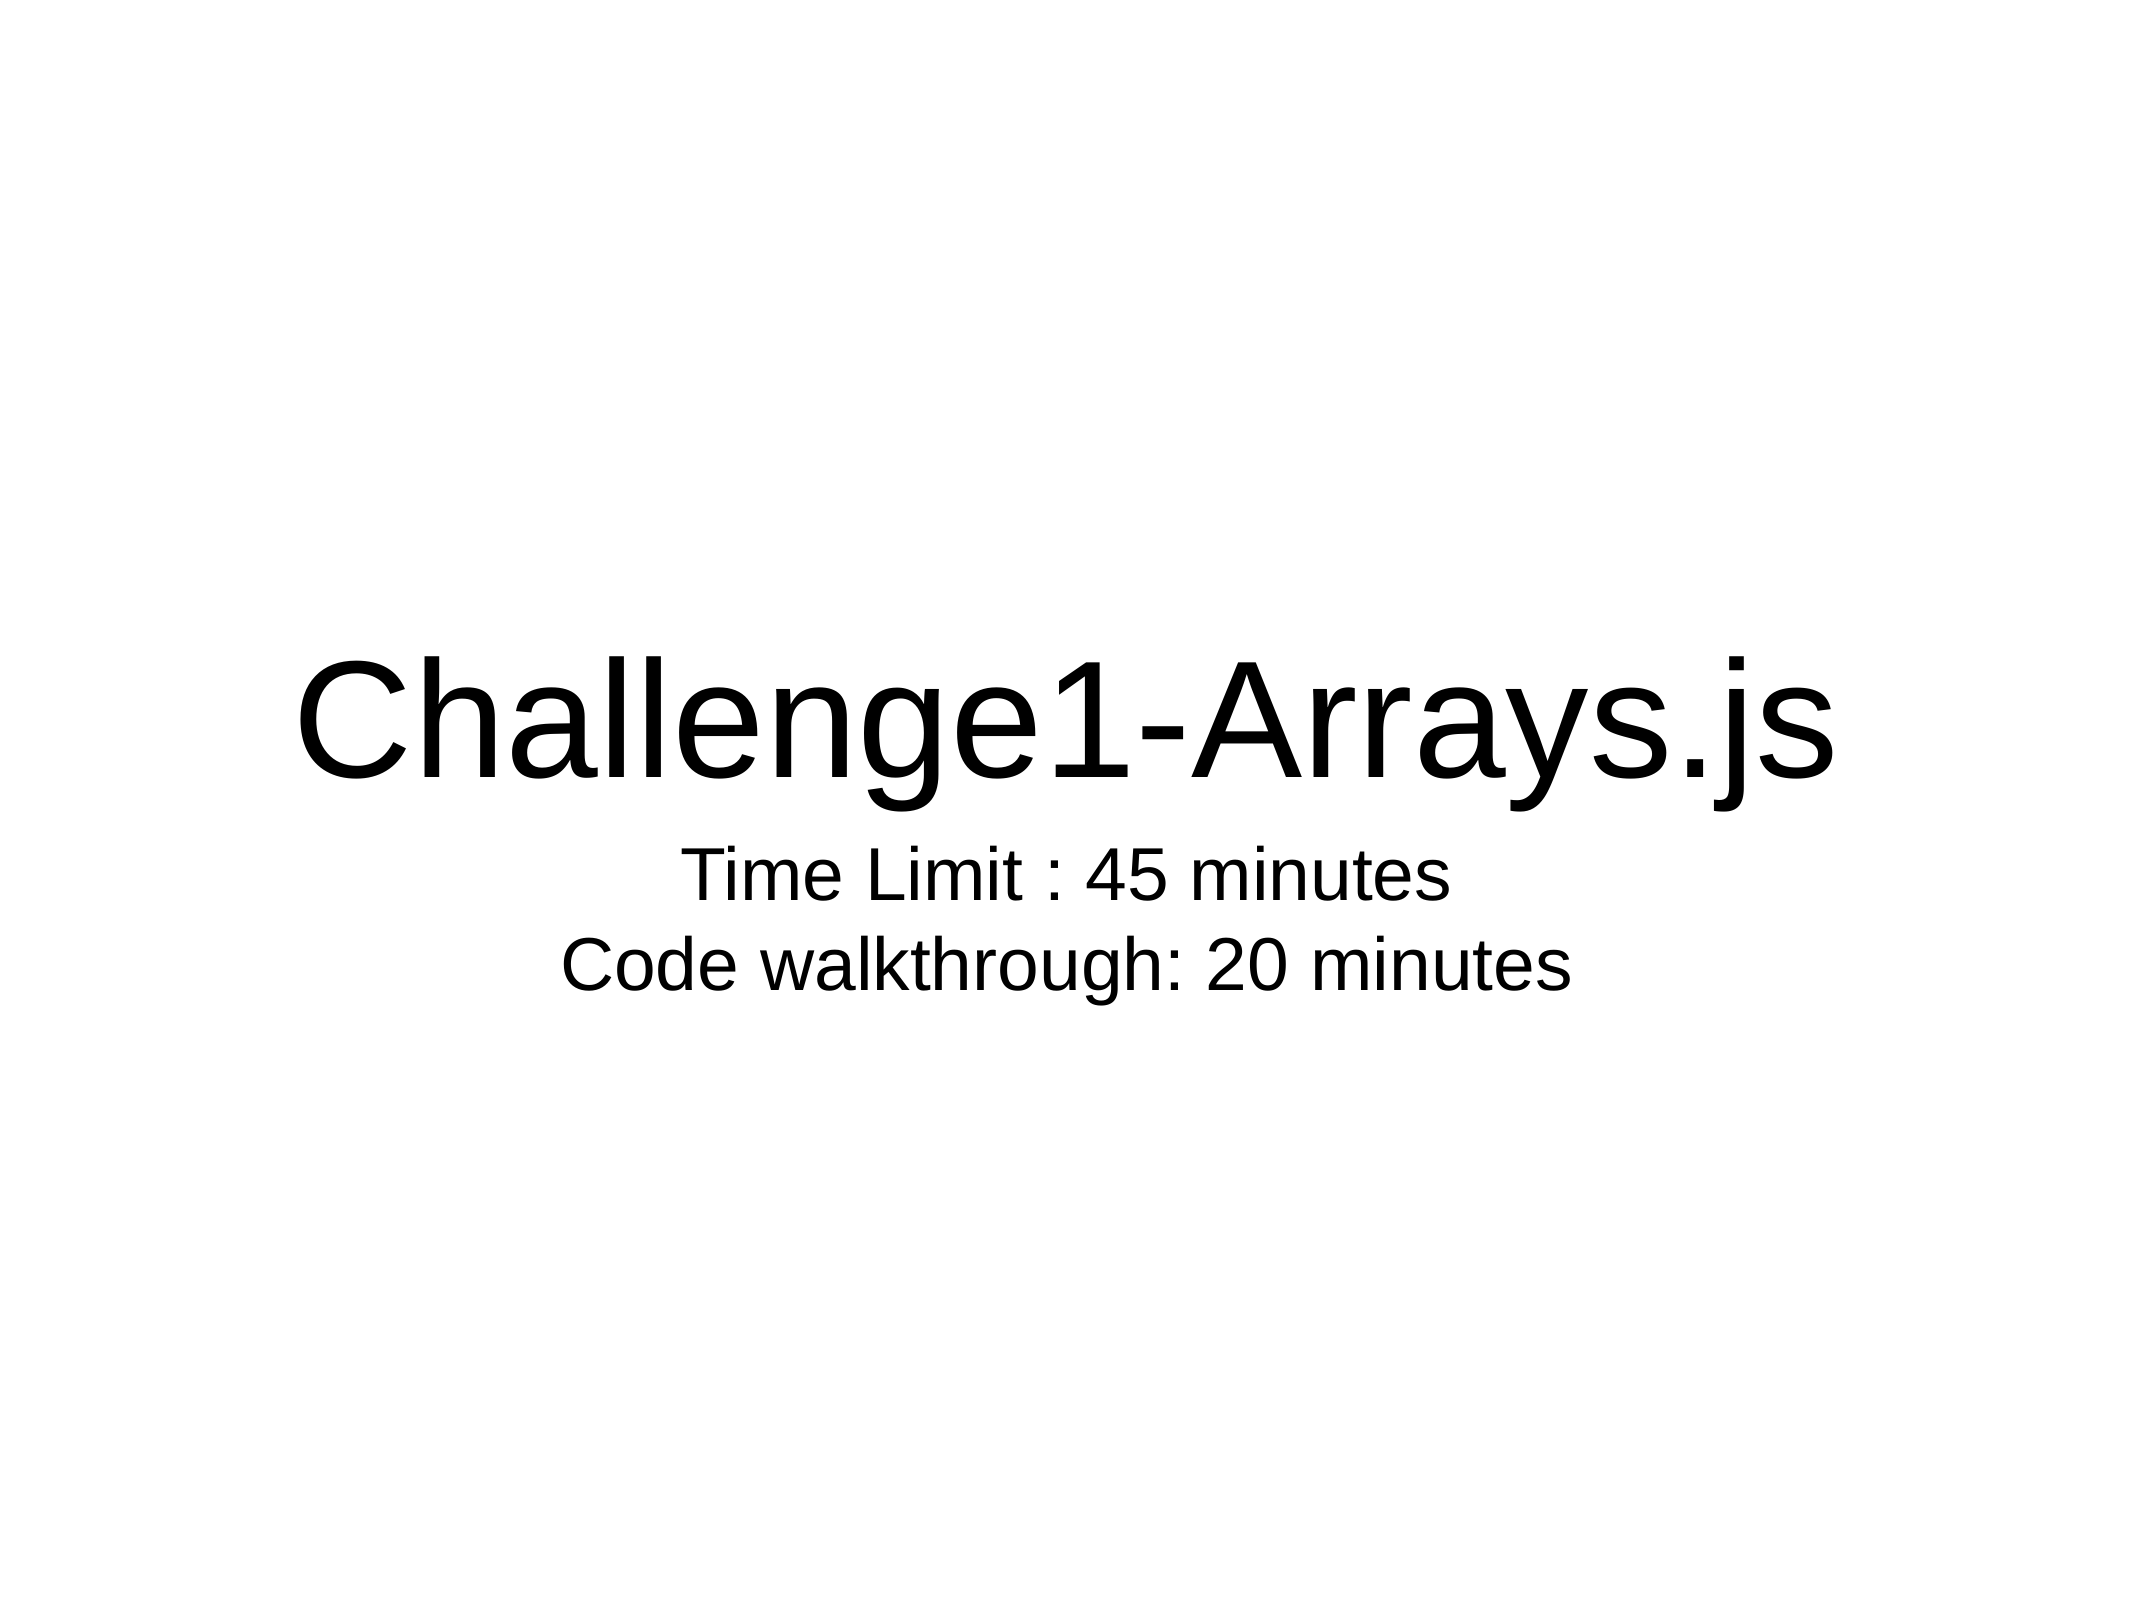

# Challenge1-Arrays.js
Time Limit : 45 minutes
Code walkthrough: 20 minutes